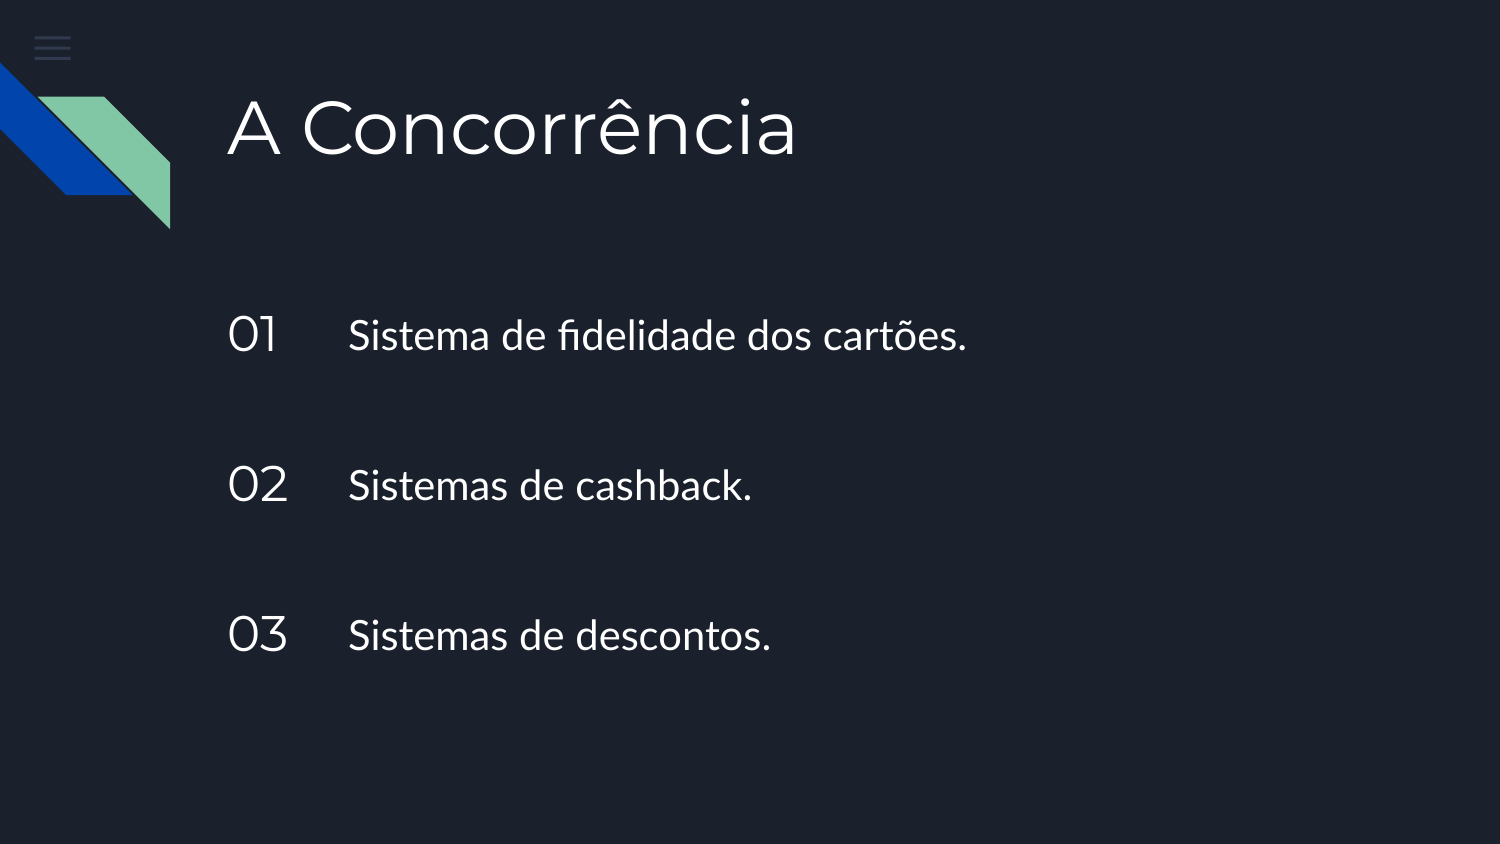

# A Concorrência
01

Sistema de fidelidade dos cartões.
02

Sistemas de cashback.
03
Sistemas de descontos.